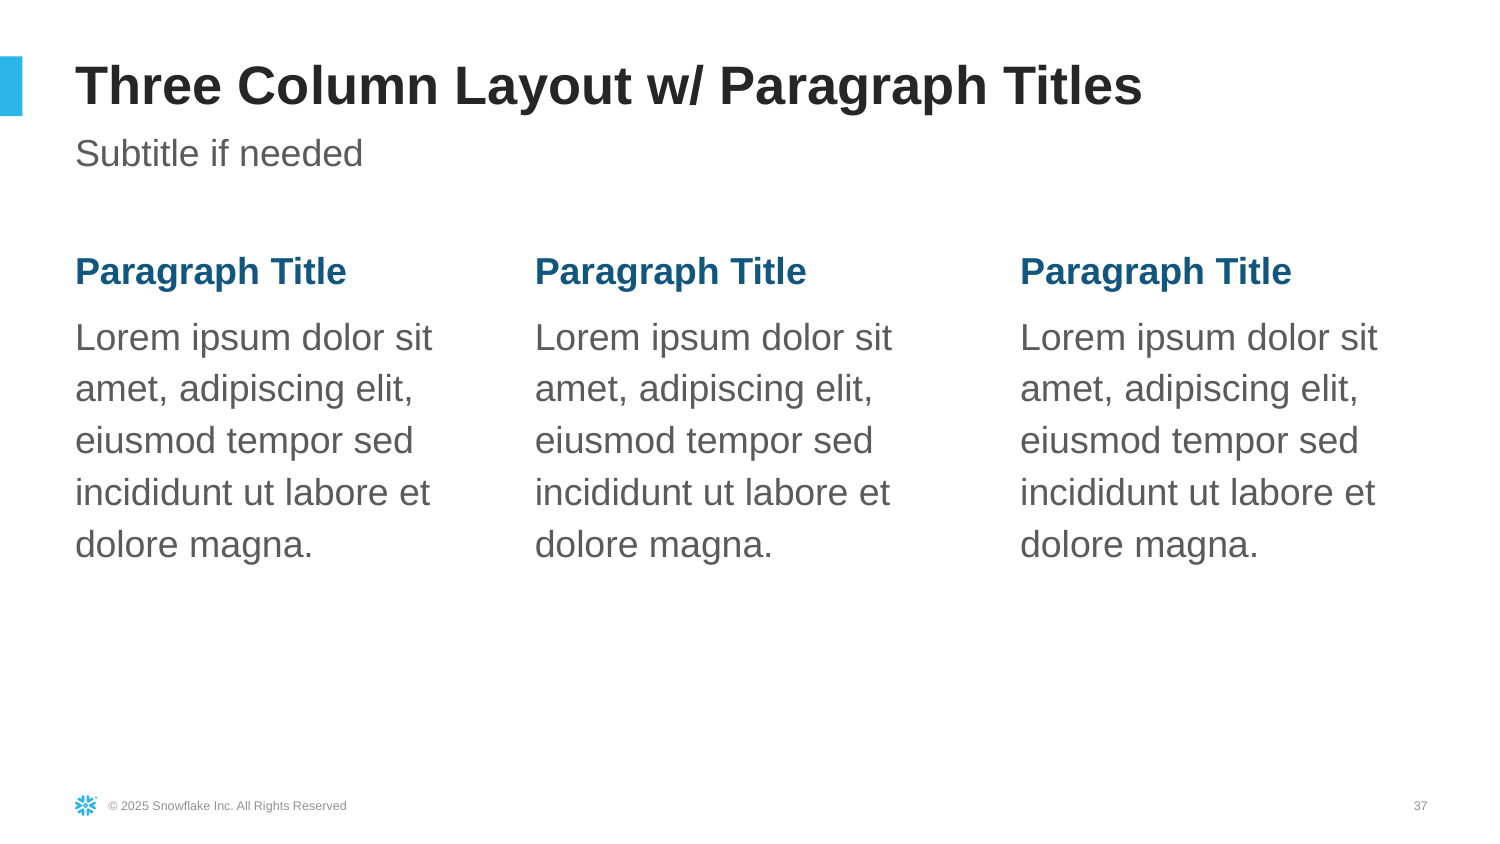

# Three Column Layout w/ Paragraph Titles
Subtitle if needed

Lorem ipsum dolor sit amet, adipiscing elit, eiusmod tempor sed incididunt ut labore et dolore magna.
Paragraph Title
Paragraph Title

Lorem ipsum dolor sit amet, adipiscing elit, eiusmod tempor sed incididunt ut labore et dolore magna.

Lorem ipsum dolor sit amet, adipiscing elit, eiusmod tempor sed incididunt ut labore et dolore magna.
Paragraph Title
37